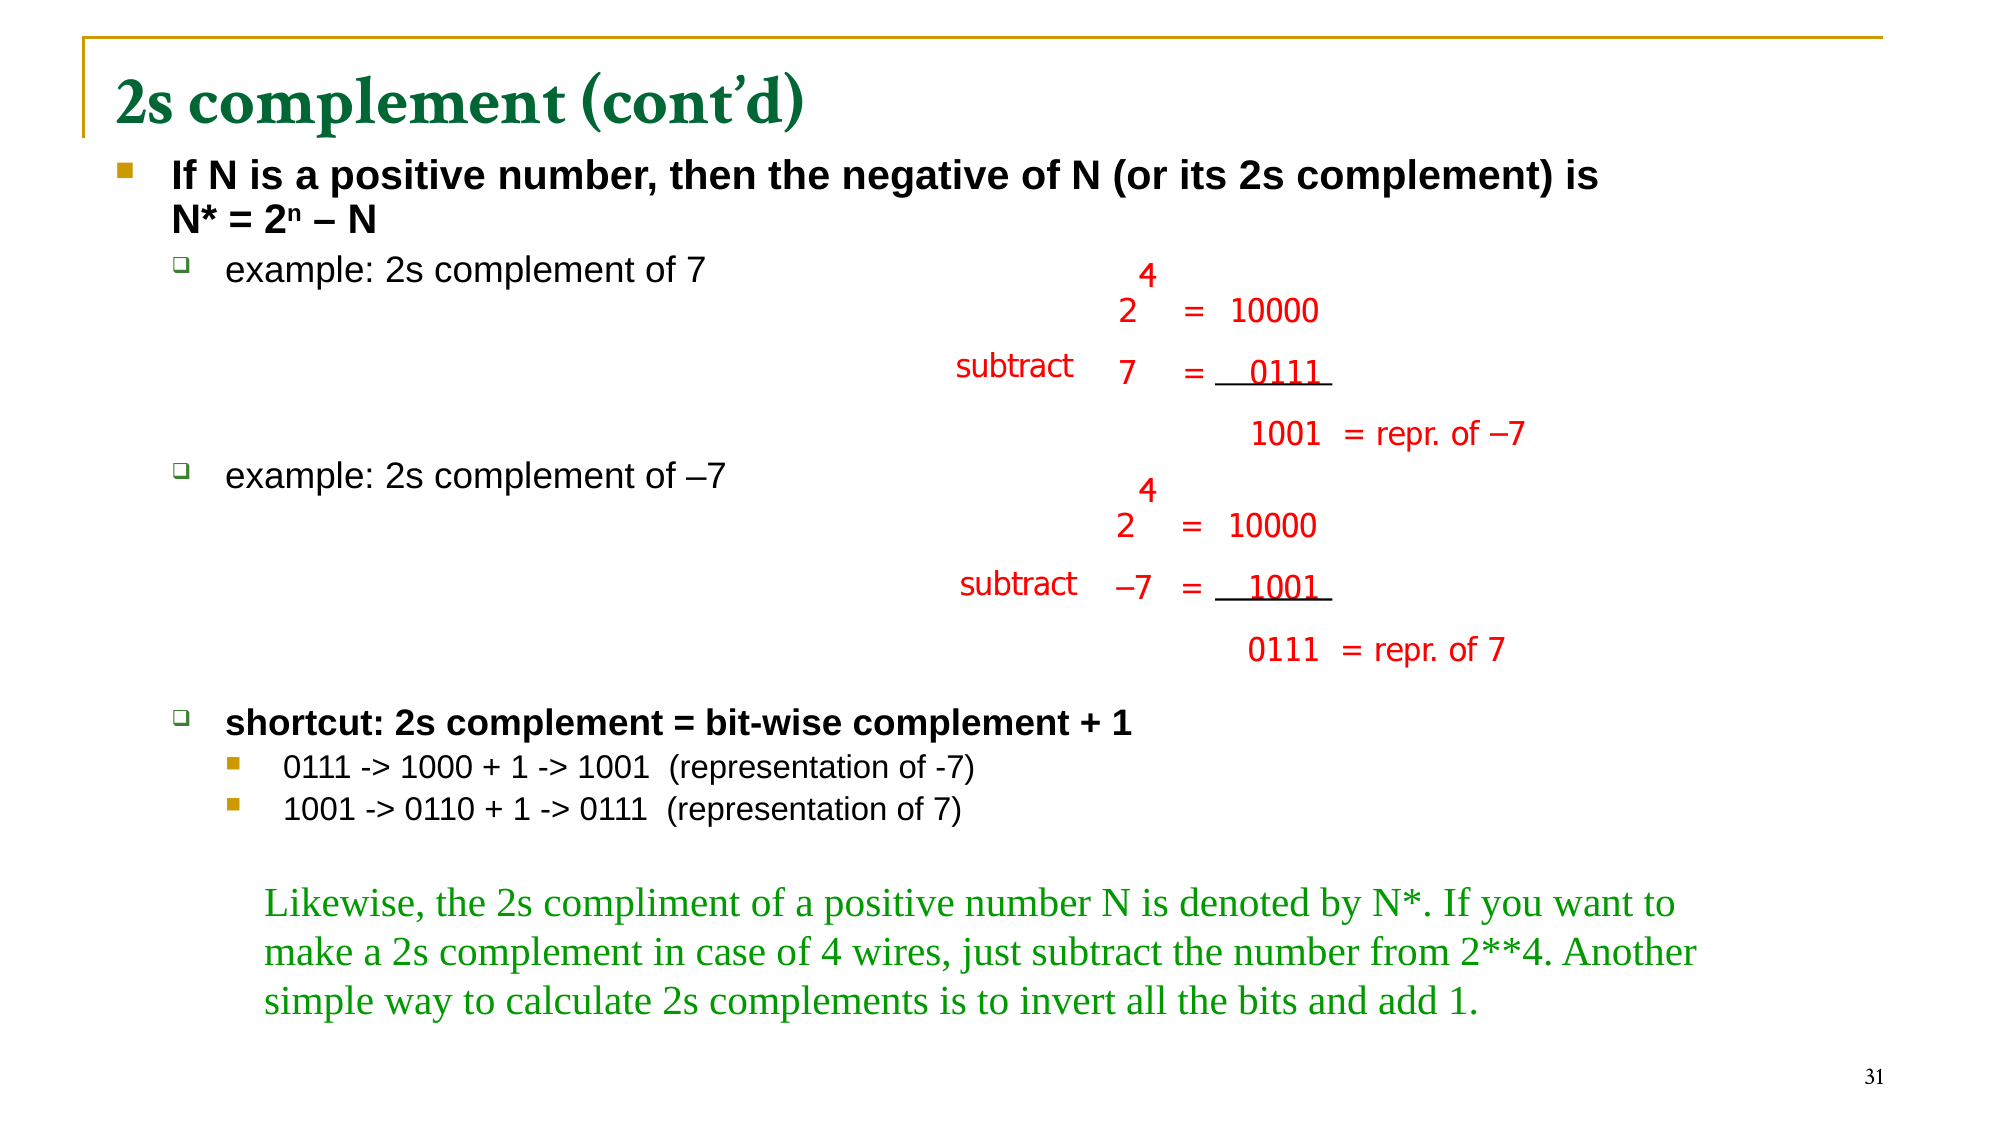

# 2s complement (cont’d)
If N is a positive number, then the negative of N (or its 2s complement) is N* = 2n – N
example: 2s complement of 7
example: 2s complement of –7
shortcut: 2s complement = bit-wise complement + 1
0111 -> 1000 + 1 -> 1001  (representation of -7)
1001 -> 0110 + 1 -> 0111  (representation of 7)
4
2	=	10000
7	= 	  0111
		  1001  = repr. of –7
subtract

4
2	=	10000
–7	=	  1001
		  0111  = repr. of 7
subtract

Likewise, the 2s compliment of a positive number N is denoted by N*. If you want to make a 2s complement in case of 4 wires, just subtract the number from 2**4. Another simple way to calculate 2s complements is to invert all the bits and add 1.
31